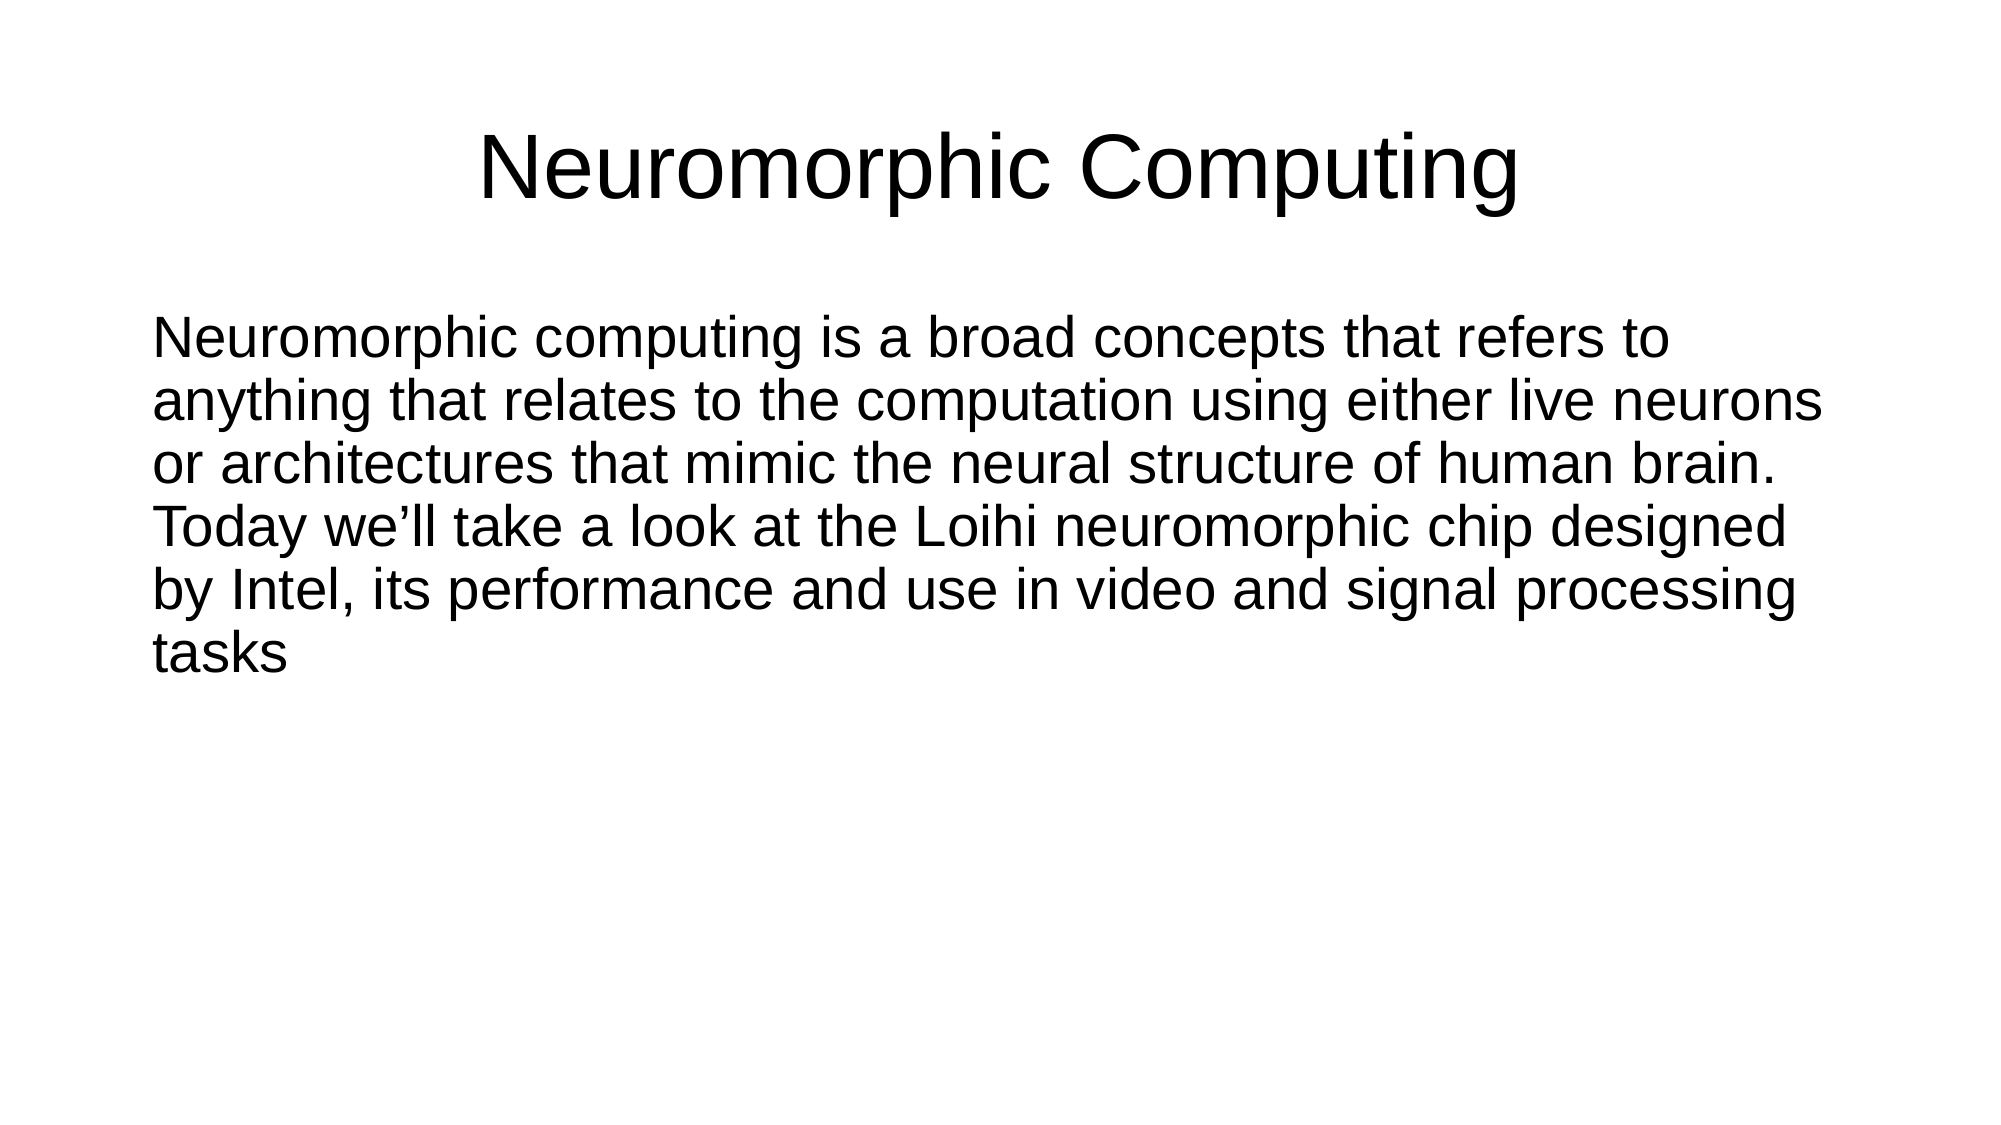

# Neuromorphic Computing
Neuromorphic computing is a broad concepts that refers to anything that relates to the computation using either live neurons or architectures that mimic the neural structure of human brain. Today we’ll take a look at the Loihi neuromorphic chip designed by Intel, its performance and use in video and signal processing tasks